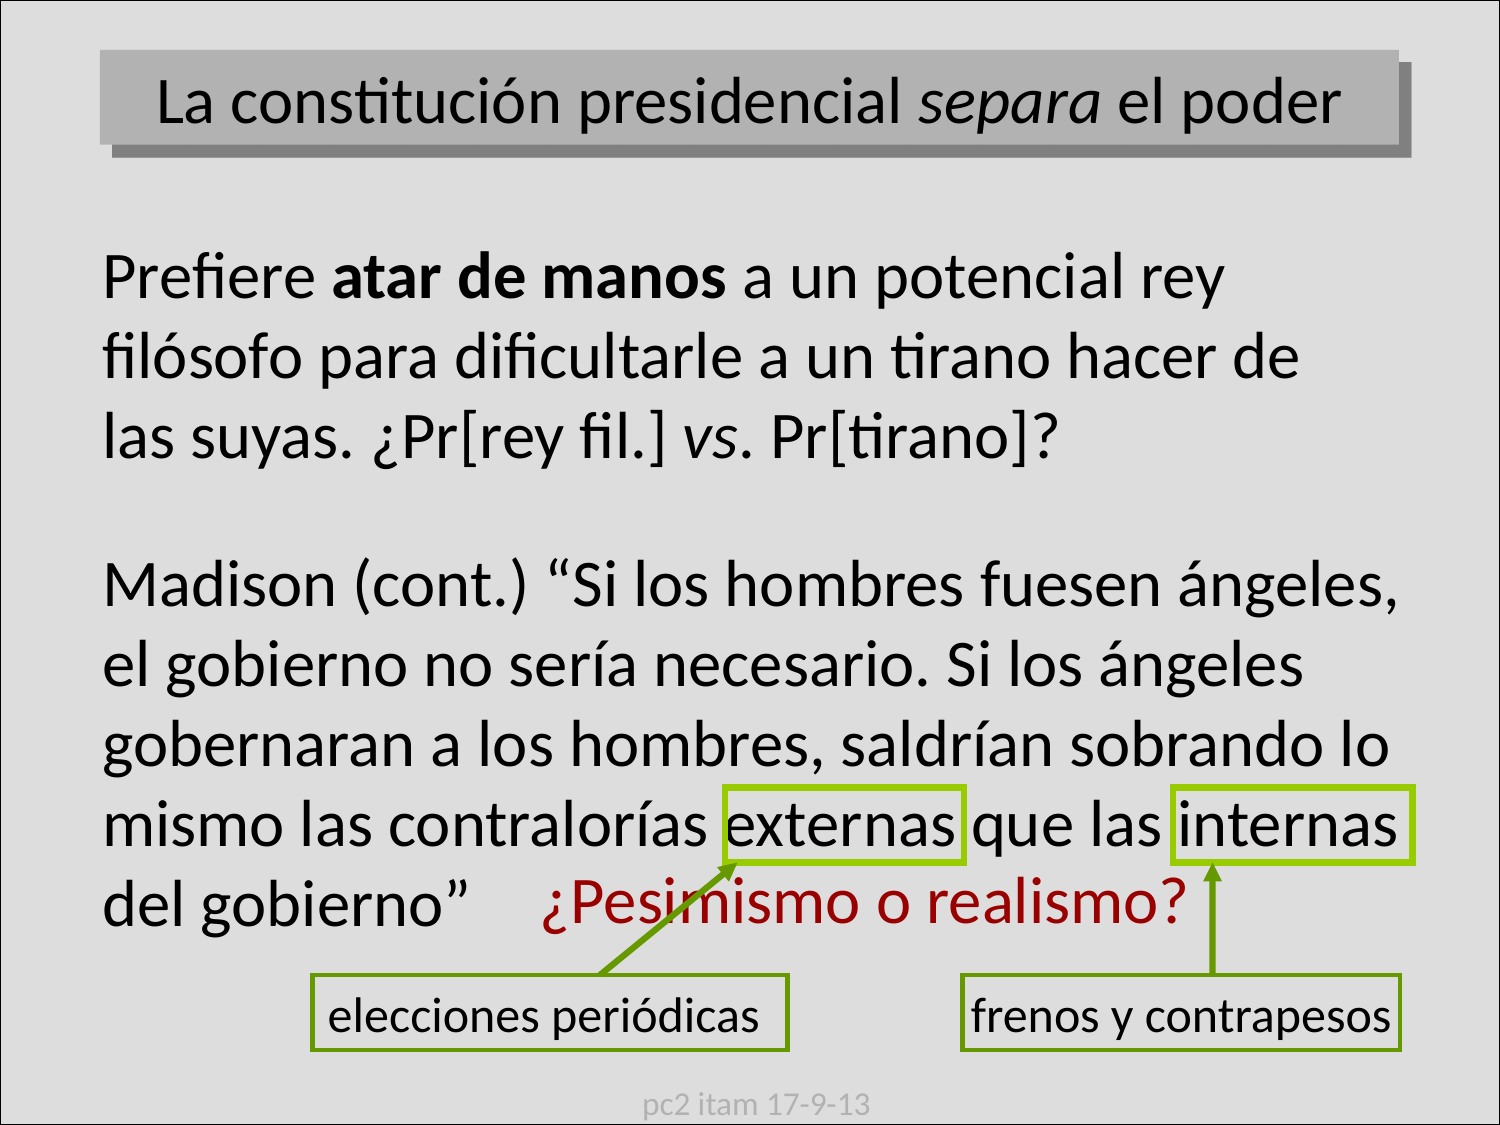

La constitución presidencial separa el poder
Prefiere atar de manos a un potencial rey filósofo para dificultarle a un tirano hacer de las suyas. ¿Pr[rey fil.] vs. Pr[tirano]?
Madison (cont.) “Si los hombres fuesen ángeles, el gobierno no sería necesario. Si los ángeles gobernaran a los hombres, saldrían sobrando lo mismo las contralorías externas que las internas del gobierno”

¿Pesimismo o realismo?

elecciones periódicas

frenos y contrapesos